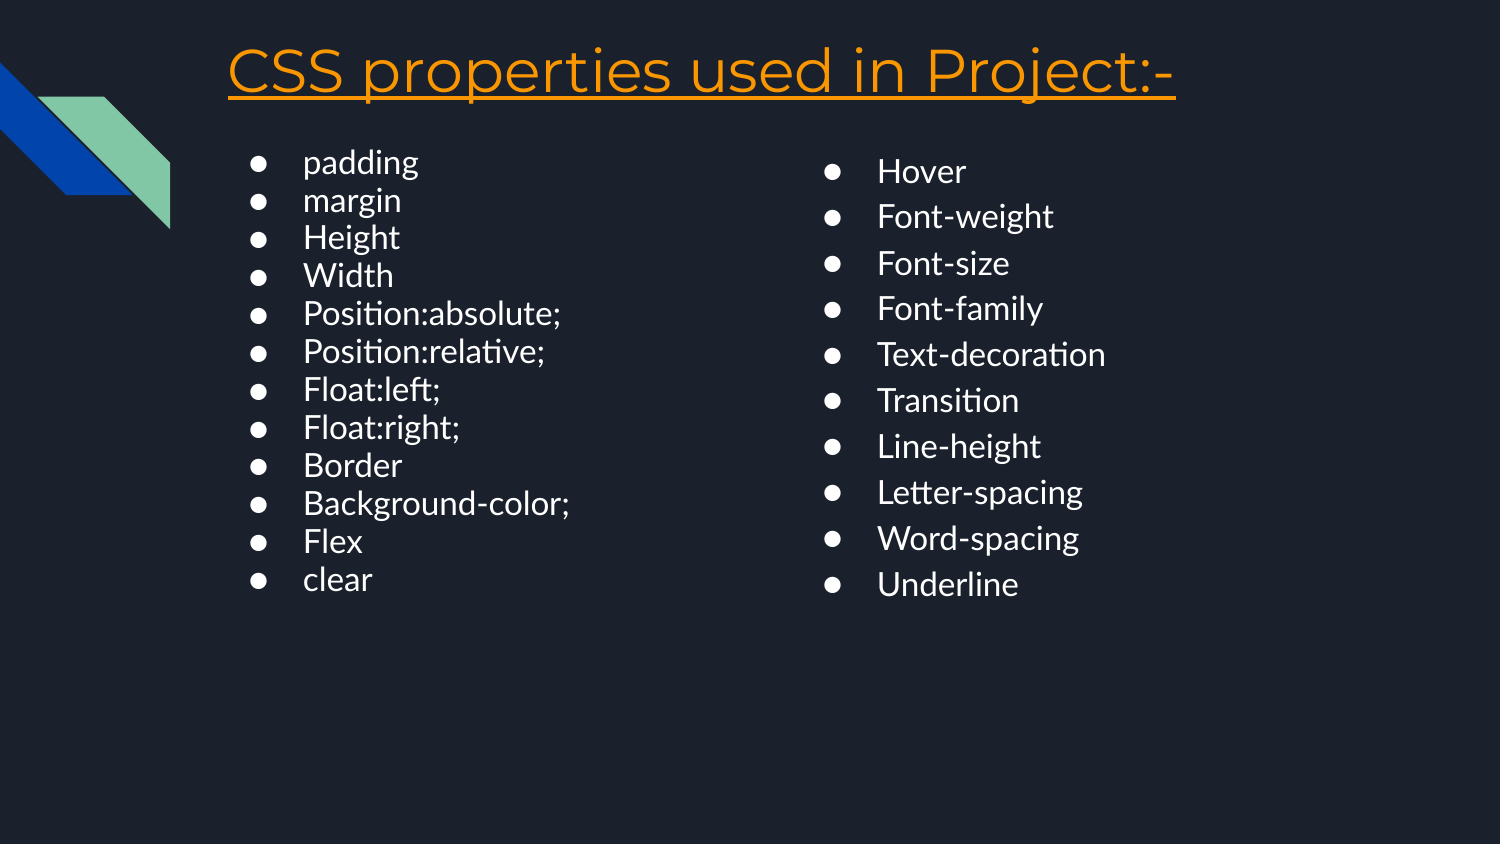

# CSS properties used in Project:-
padding
margin
Height
Width
Position:absolute;
Position:relative;
Float:left;
Float:right;
Border
Background-color;
Flex
clear

Hover
Font-weight
Font-size
Font-family
Text-decoration
Transition
Line-height
Letter-spacing
Word-spacing
Underline